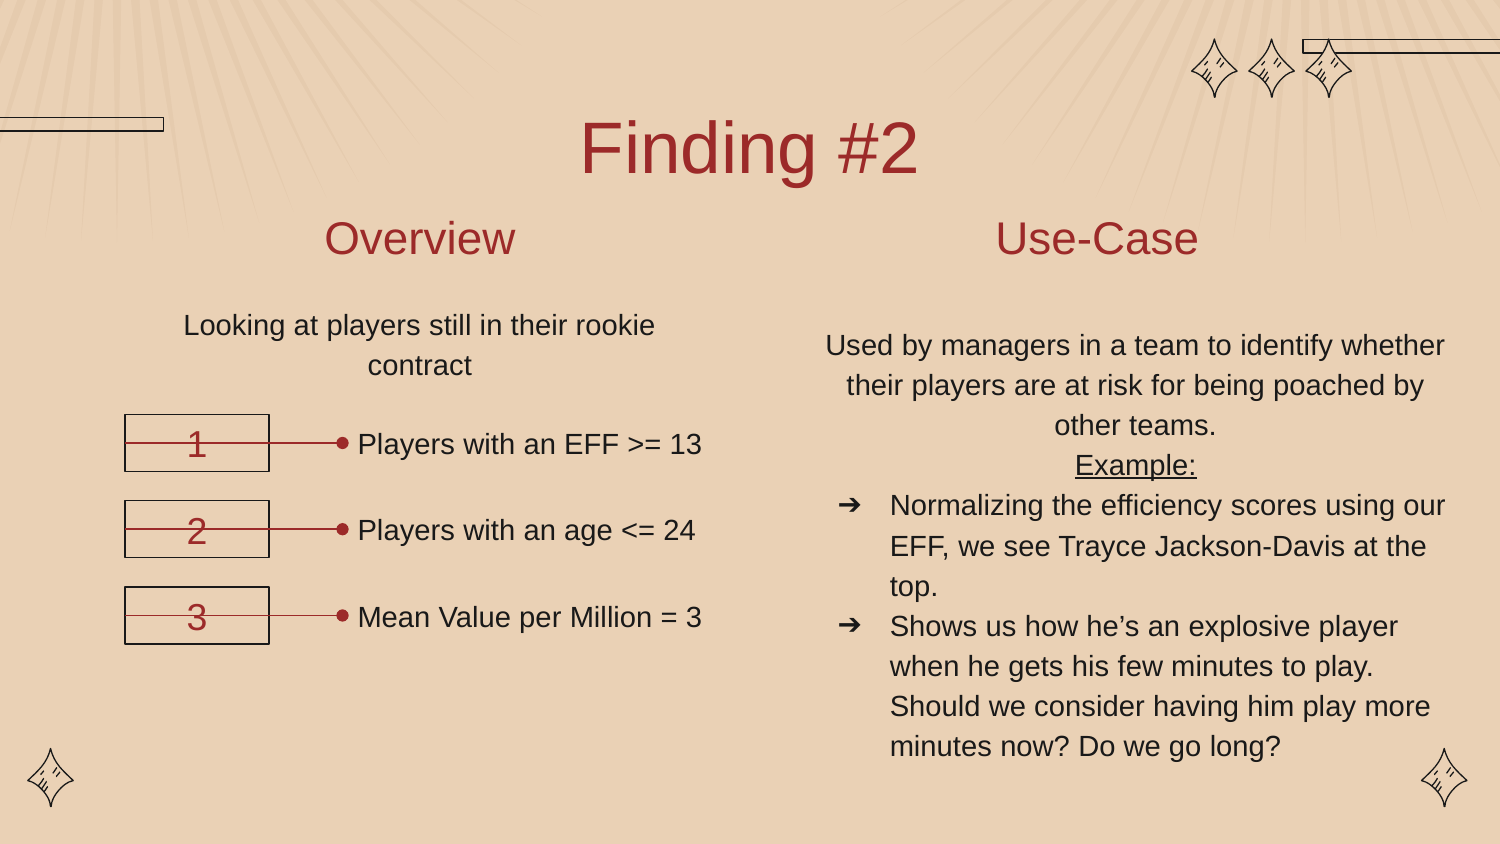

# Finding #2
Overview
Use-Case
Looking at players still in their rookie contract
Used by managers in a team to identify whether their players are at risk for being poached by other teams.
Example:
Normalizing the efficiency scores using our EFF, we see Trayce Jackson-Davis at the top.
Shows us how he’s an explosive player when he gets his few minutes to play. Should we consider having him play more minutes now? Do we go long?
1
Players with an EFF >= 13
Players with an age <= 24
2
Mean Value per Million = 3
3